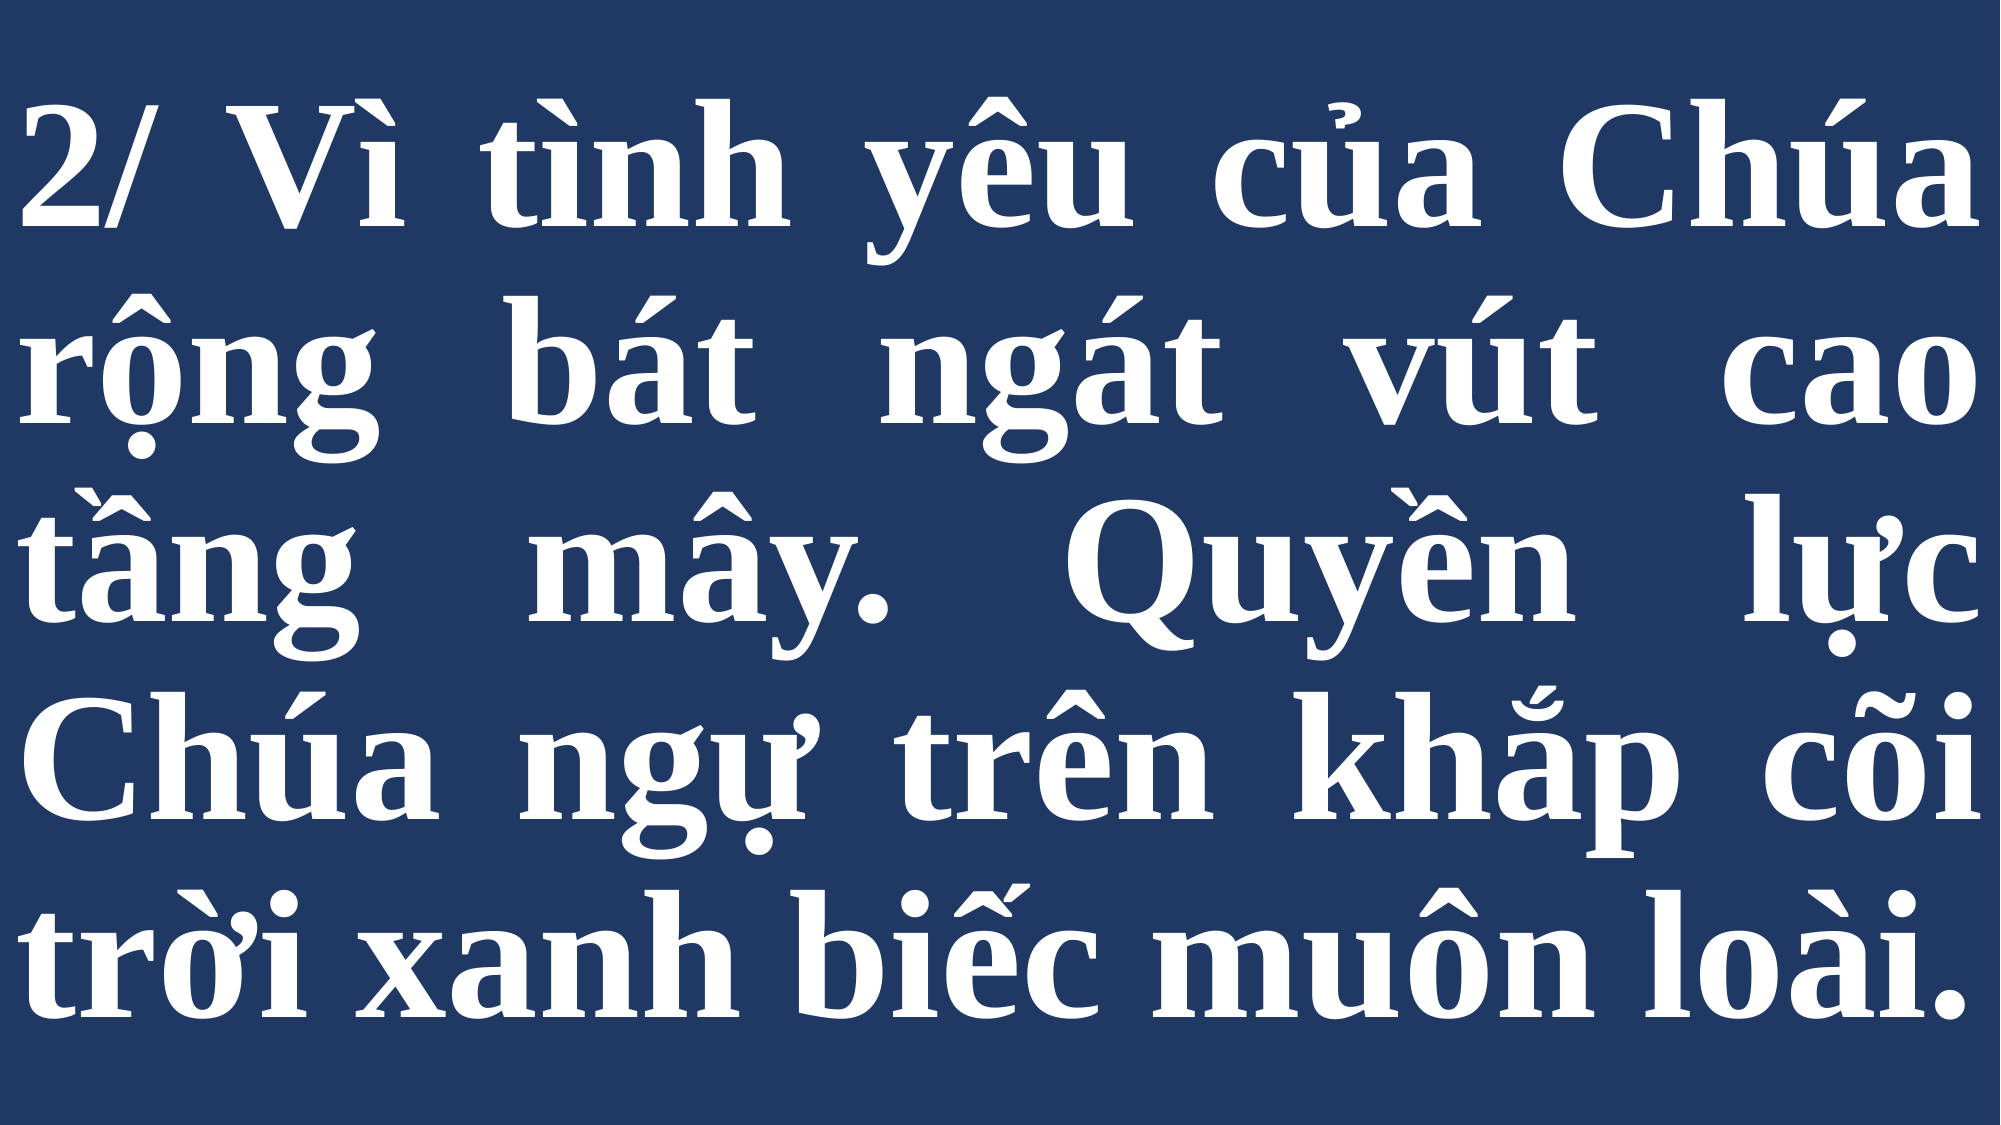

# 2/ Vì tình yêu của Chúa rộng bát ngát vút cao tầng mây. Quyền lực Chúa ngự trên khắp cõi trời xanh biếc muôn loài.